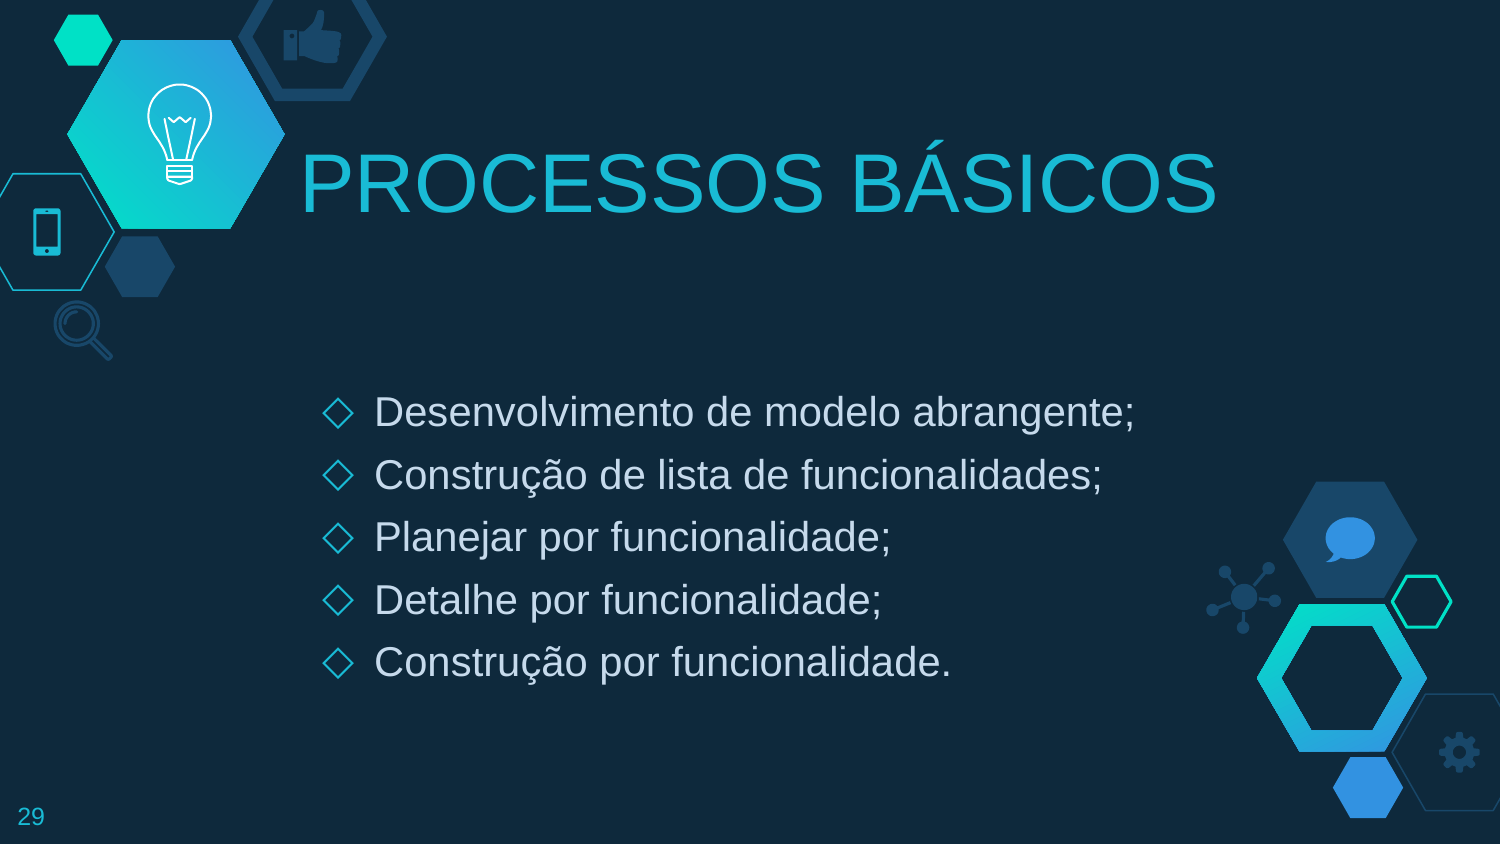

# Processos básicos
Desenvolvimento de modelo abrangente;
Construção de lista de funcionalidades;
Planejar por funcionalidade;
Detalhe por funcionalidade;
Construção por funcionalidade.
29